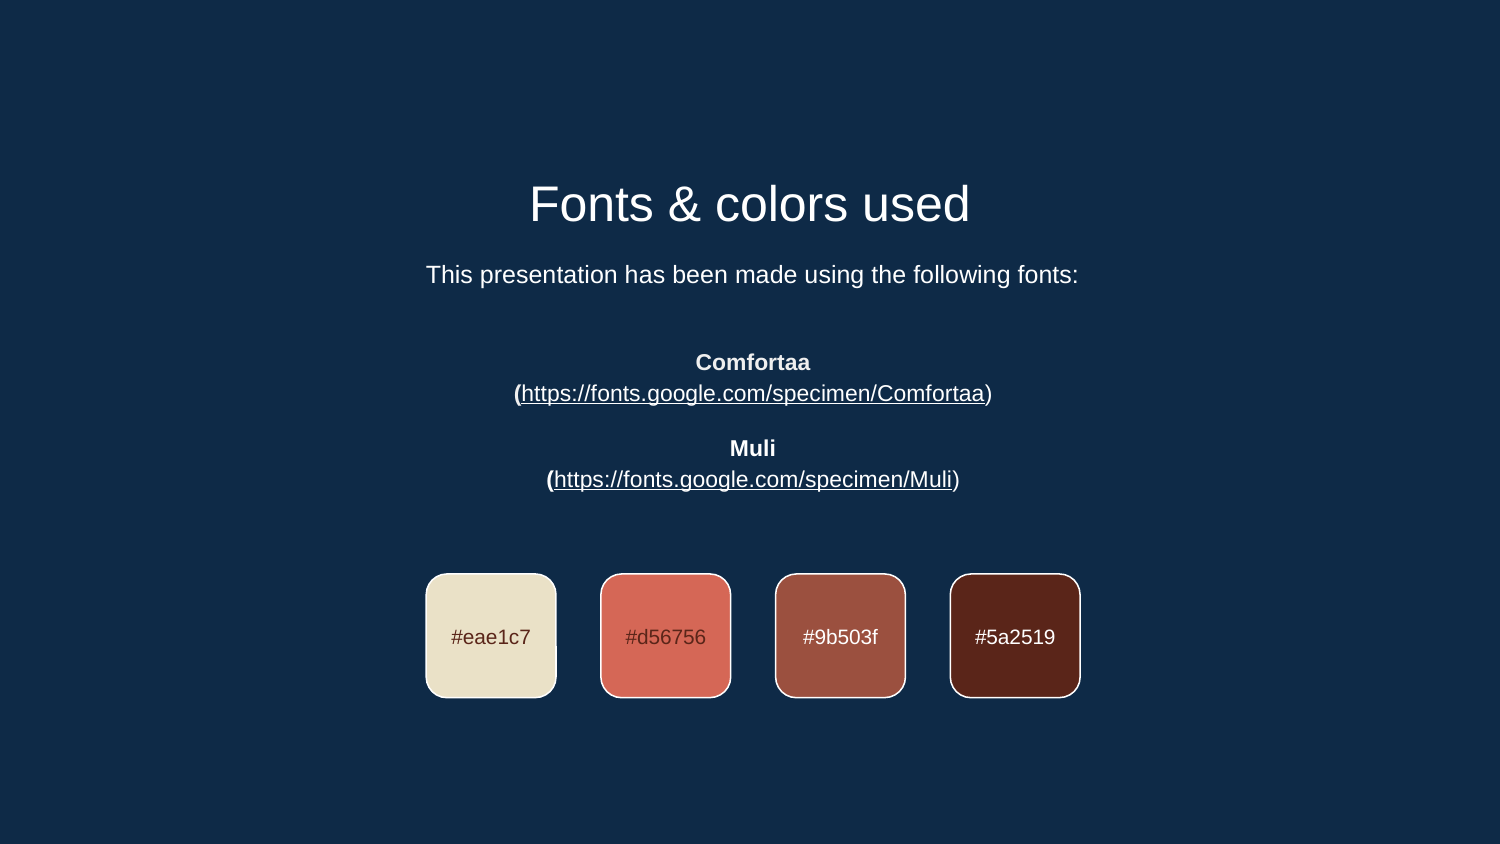

Fonts & colors used
This presentation has been made using the following fonts:

Comfortaa
(https://fonts.google.com/specimen/Comfortaa)

Muli
(https://fonts.google.com/specimen/Muli)

#eae1c7
#d56756
#9b503f
#5a2519